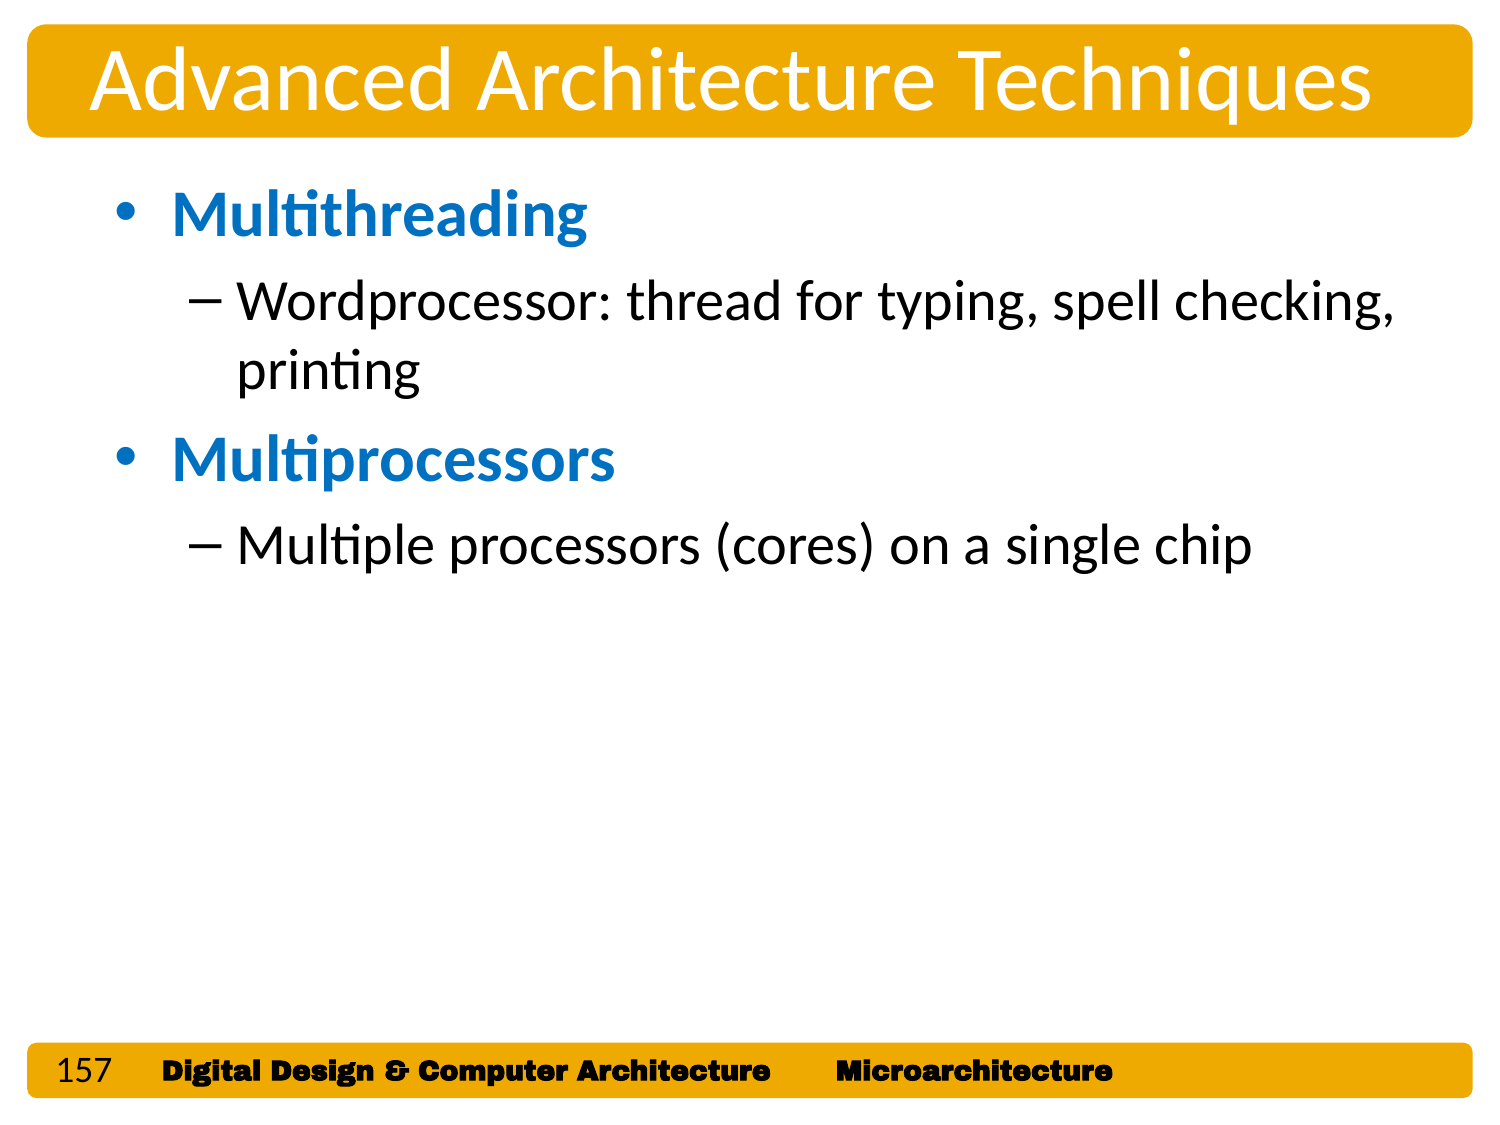

Advanced Architecture Techniques
Multithreading
Wordprocessor: thread for typing, spell checking, printing
Multiprocessors
Multiple processors (cores) on a single chip

157